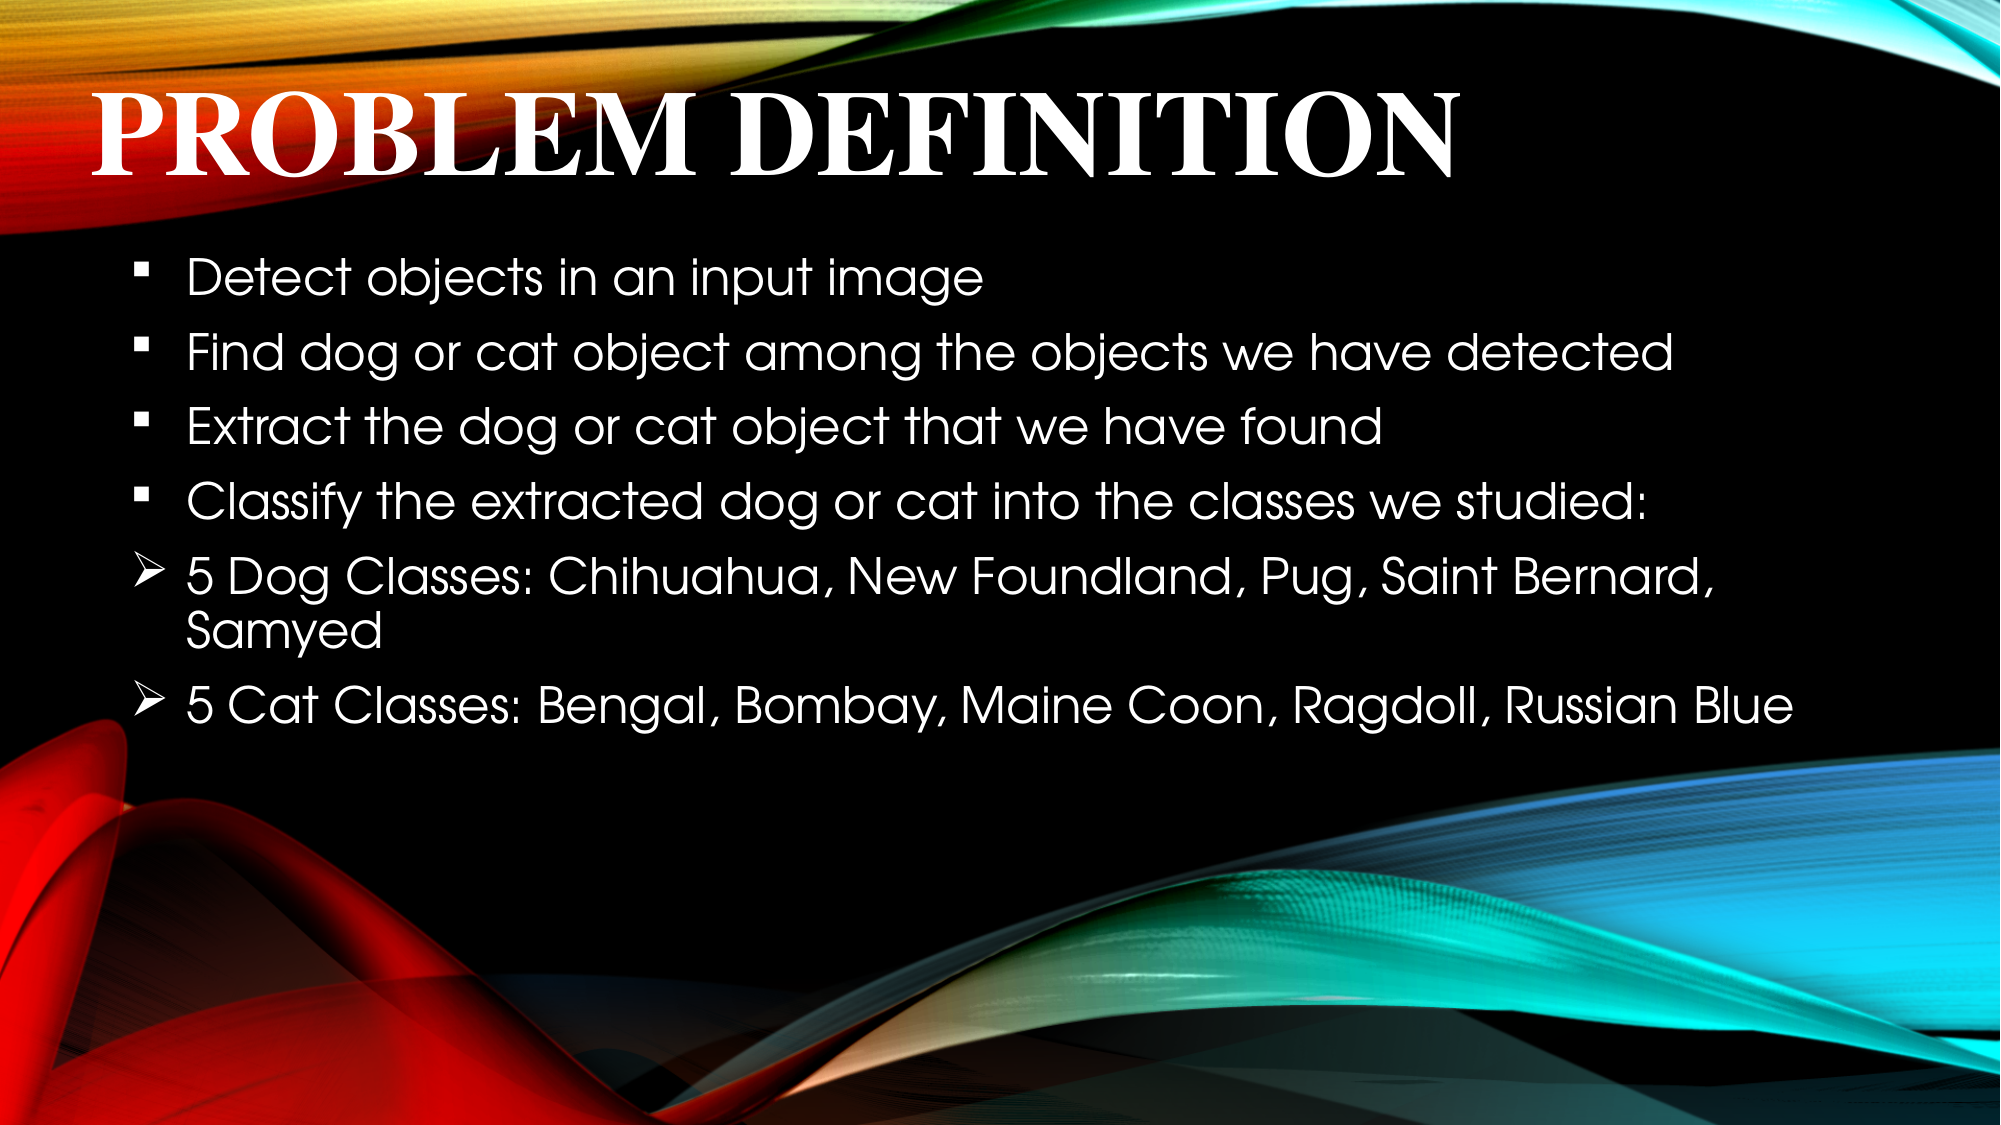

# Problem definition
Detect objects in an input image
Find dog or cat object among the objects we have detected
Extract the dog or cat object that we have found
Classify the extracted dog or cat into the classes we studied:
5 Dog Classes: Chihuahua, New Foundland, Pug, Saint Bernard, Samyed
5 Cat Classes: Bengal, Bombay, Maine Coon, Ragdoll, Russian Blue